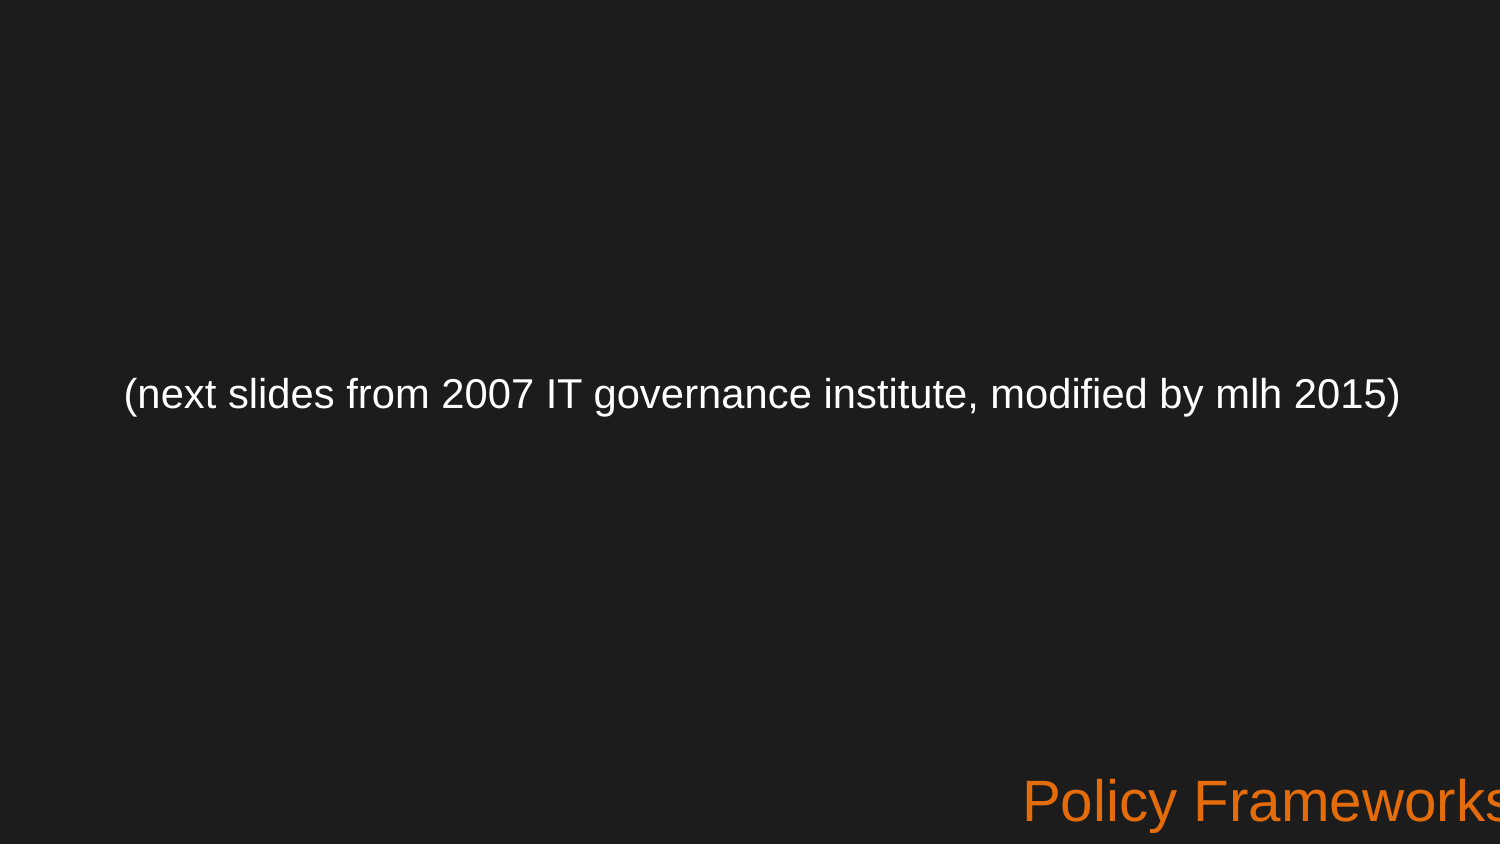

(next slides from 2007 IT governance institute, modified by mlh 2015)
Policy Frameworks